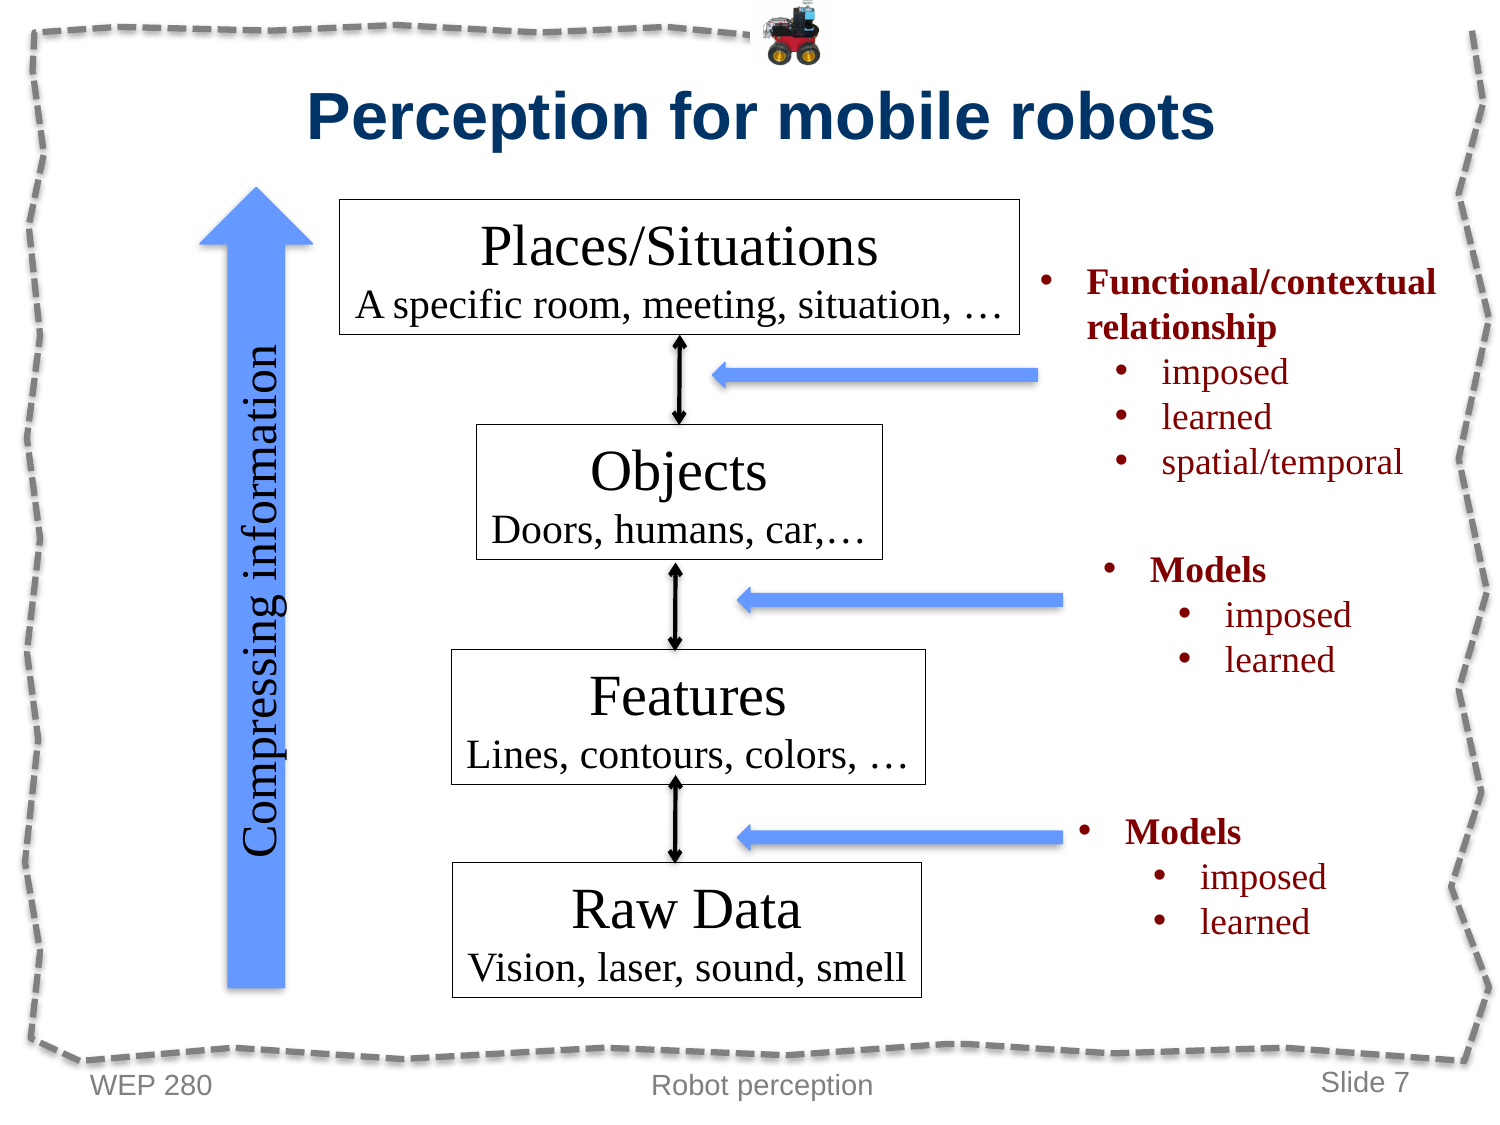

# Perception for mobile robots
Places/Situations
A specific room, meeting, situation, …
Functional/contextual relationship
imposed
learned
spatial/temporal

Objects
Doors, humans, car,…
Compressing information
Models
imposed
learned

Features
Lines, contours, colors, …
Models
imposed
learned

Raw Data
Vision, laser, sound, smell
WEP 280
Robot perception
Slide 7